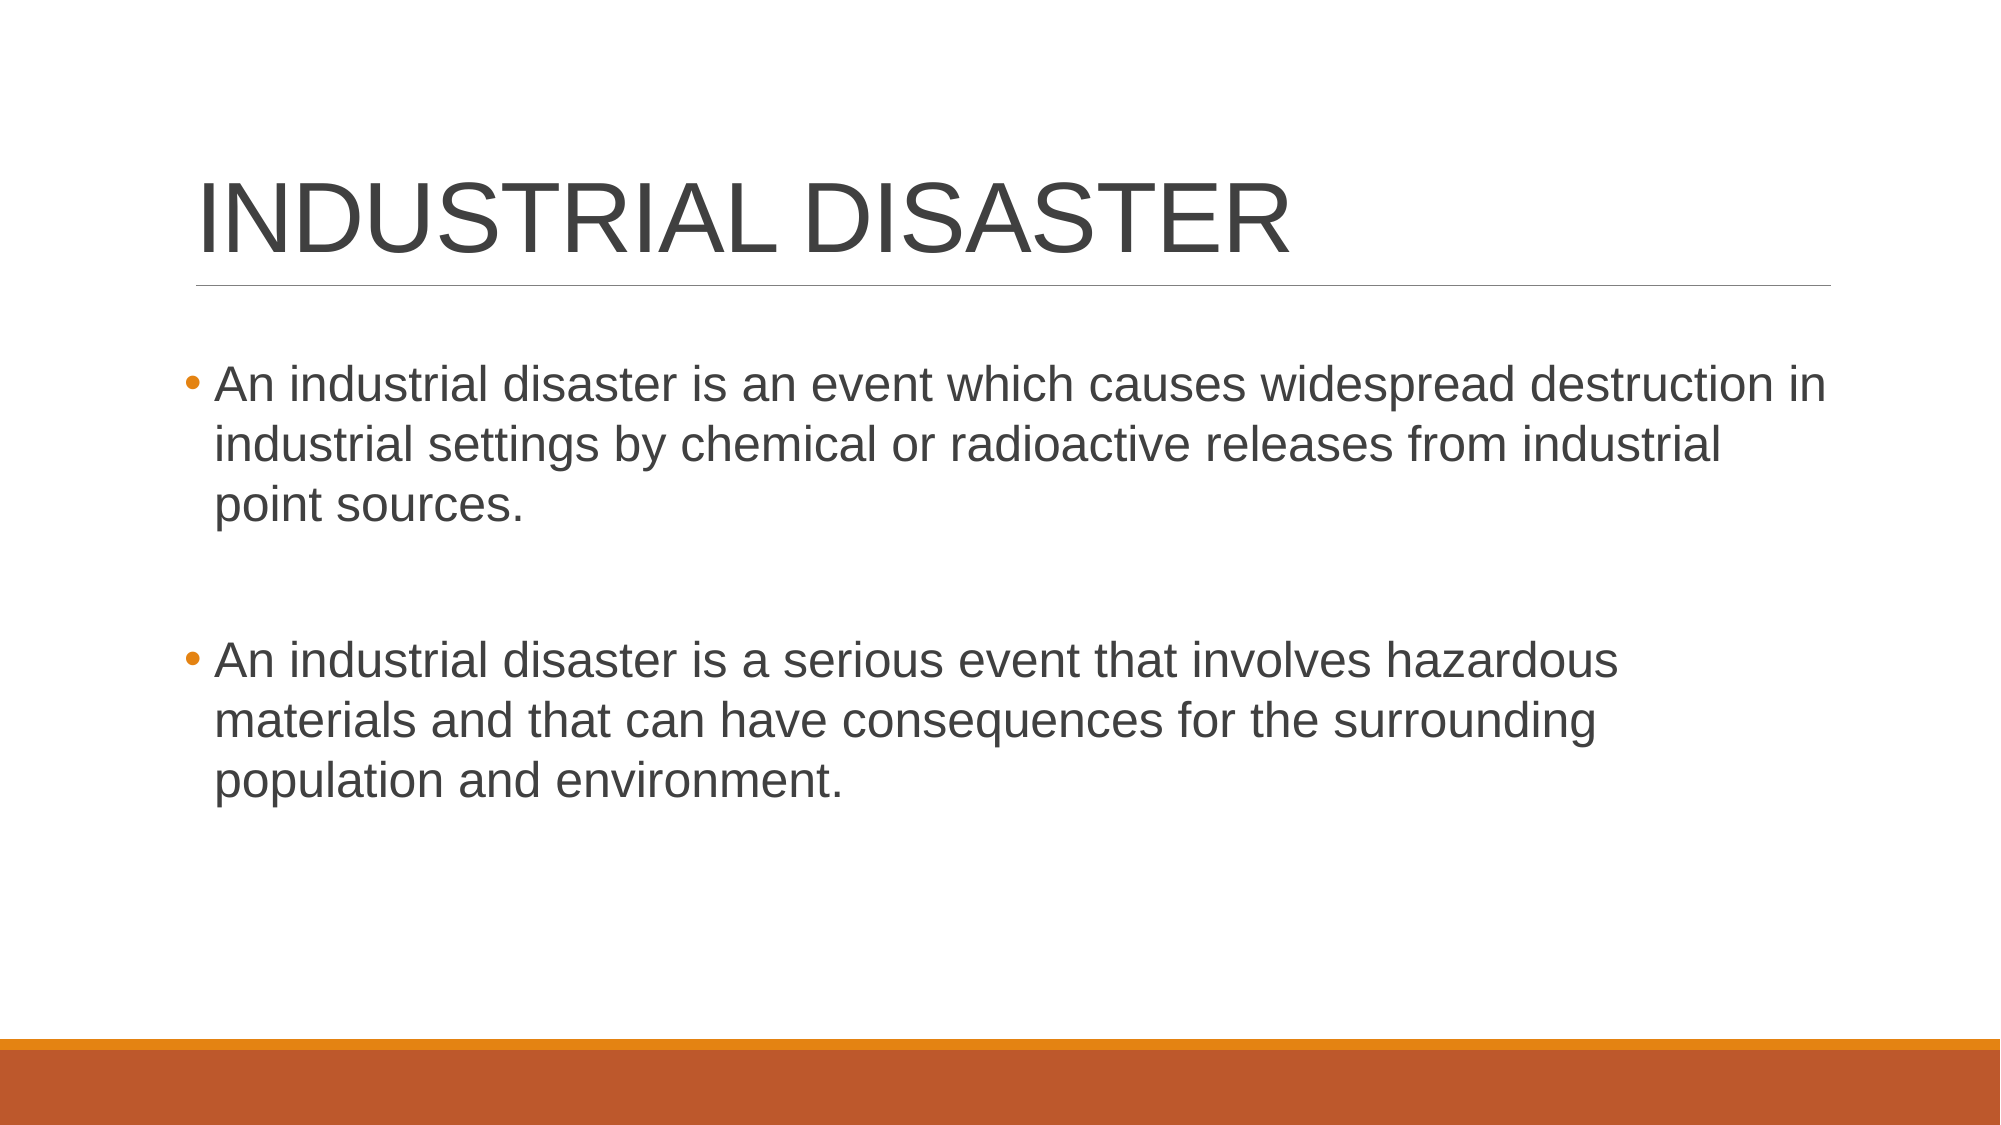

# INDUSTRIAL DISASTER
An industrial disaster is an event which causes widespread destruction in industrial settings by chemical or radioactive releases from industrial point sources.

An industrial disaster is a serious event that involves hazardous materials and that can have consequences for the surrounding population and environment.